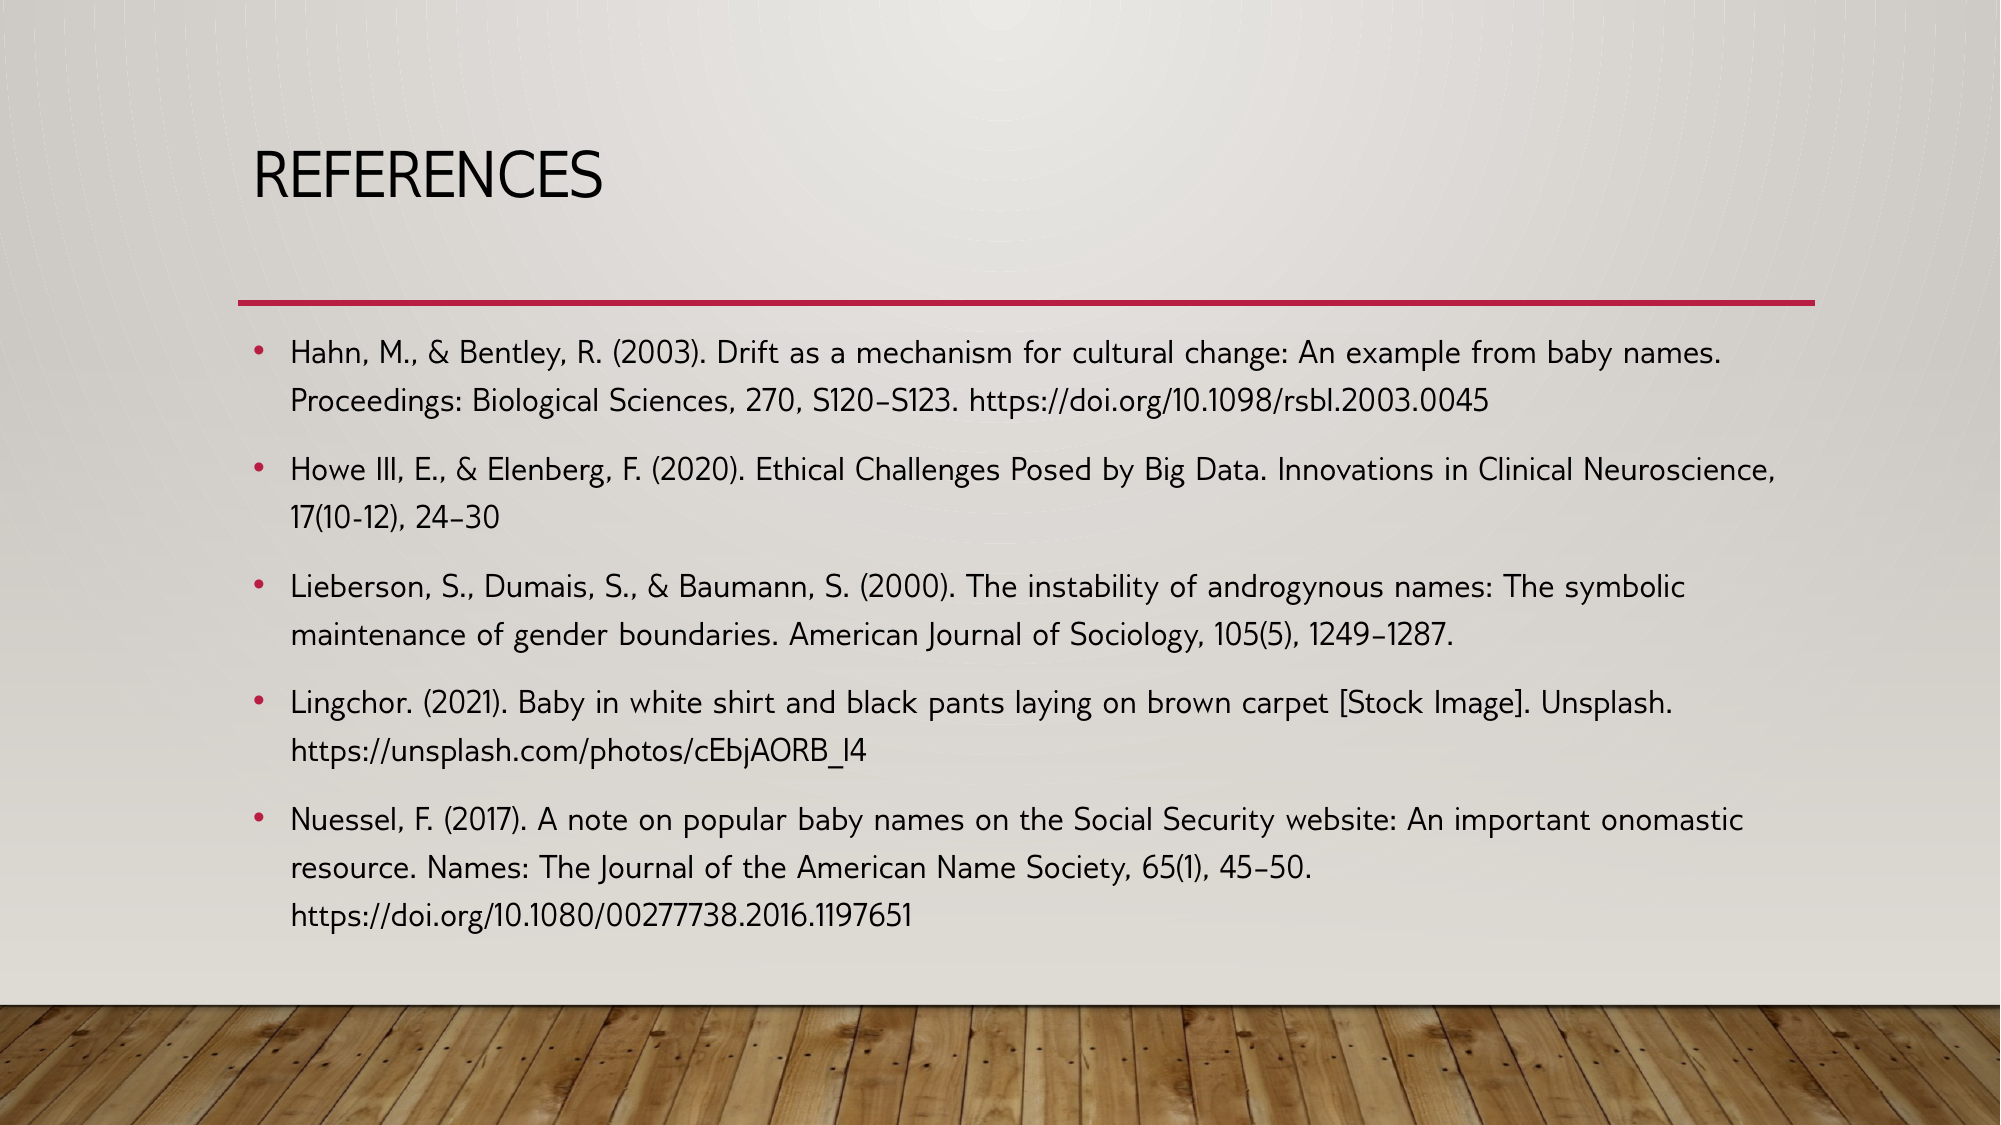

# References
Hahn, M., & Bentley, R. (2003). Drift as a mechanism for cultural change: An example from baby names. Proceedings: Biological Sciences, 270, S120–S123. https://doi.org/10.1098/rsbl.2003.0045
Howe III, E., & Elenberg, F. (2020). Ethical Challenges Posed by Big Data. Innovations in Clinical Neuroscience, 17(10-12), 24–30
Lieberson, S., Dumais, S., & Baumann, S. (2000). The instability of androgynous names: The symbolic maintenance of gender boundaries. American Journal of Sociology, 105(5), 1249–1287.
Lingchor. (2021). Baby in white shirt and black pants laying on brown carpet [Stock Image]. Unsplash. https://unsplash.com/photos/cEbjAORB_I4
Nuessel, F. (2017). A note on popular baby names on the Social Security website: An important onomastic resource. Names: The Journal of the American Name Society, 65(1), 45–50. https://doi.org/10.1080/00277738.2016.1197651